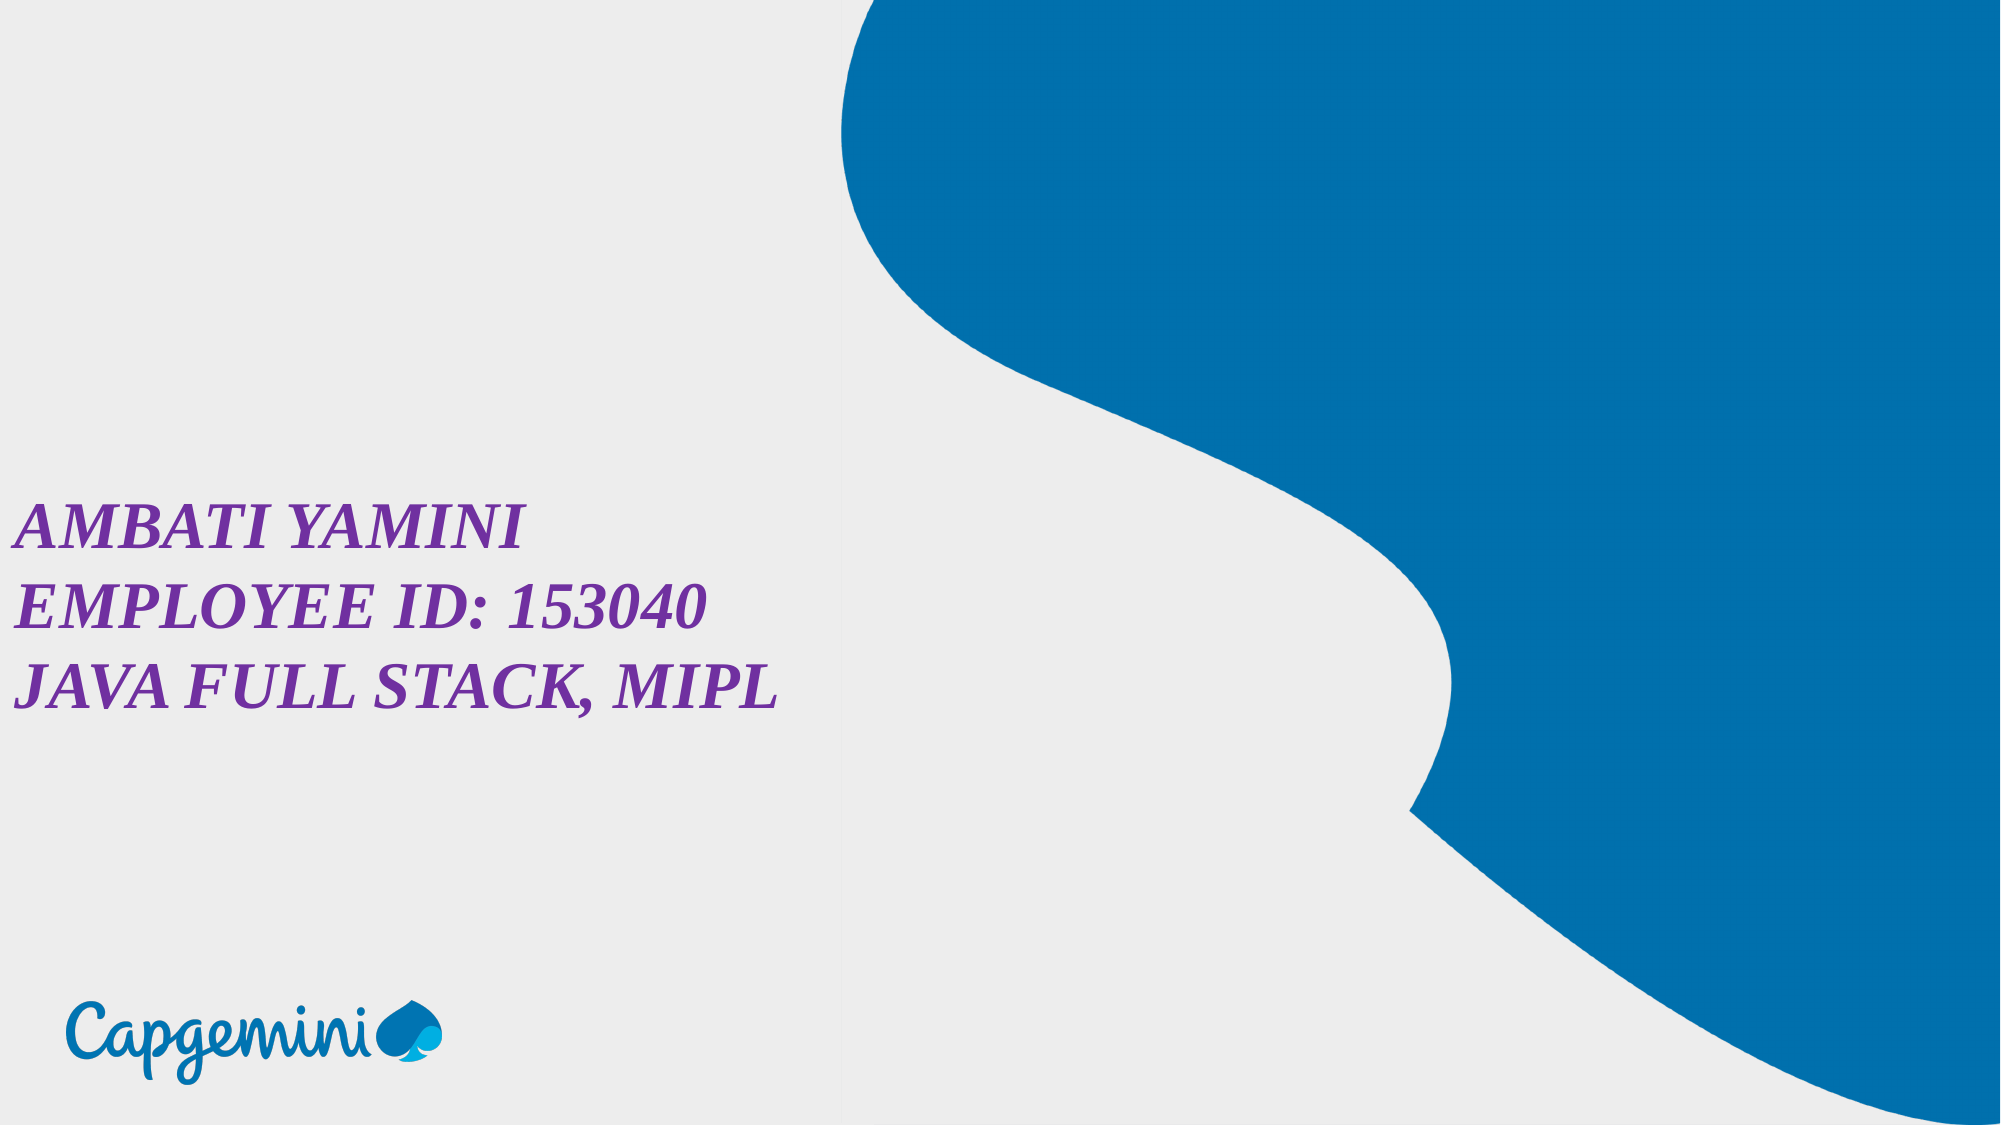

AMBATI YAMINI
EMPLOYEE ID: 153040
JAVA FULL STACK, MIPL